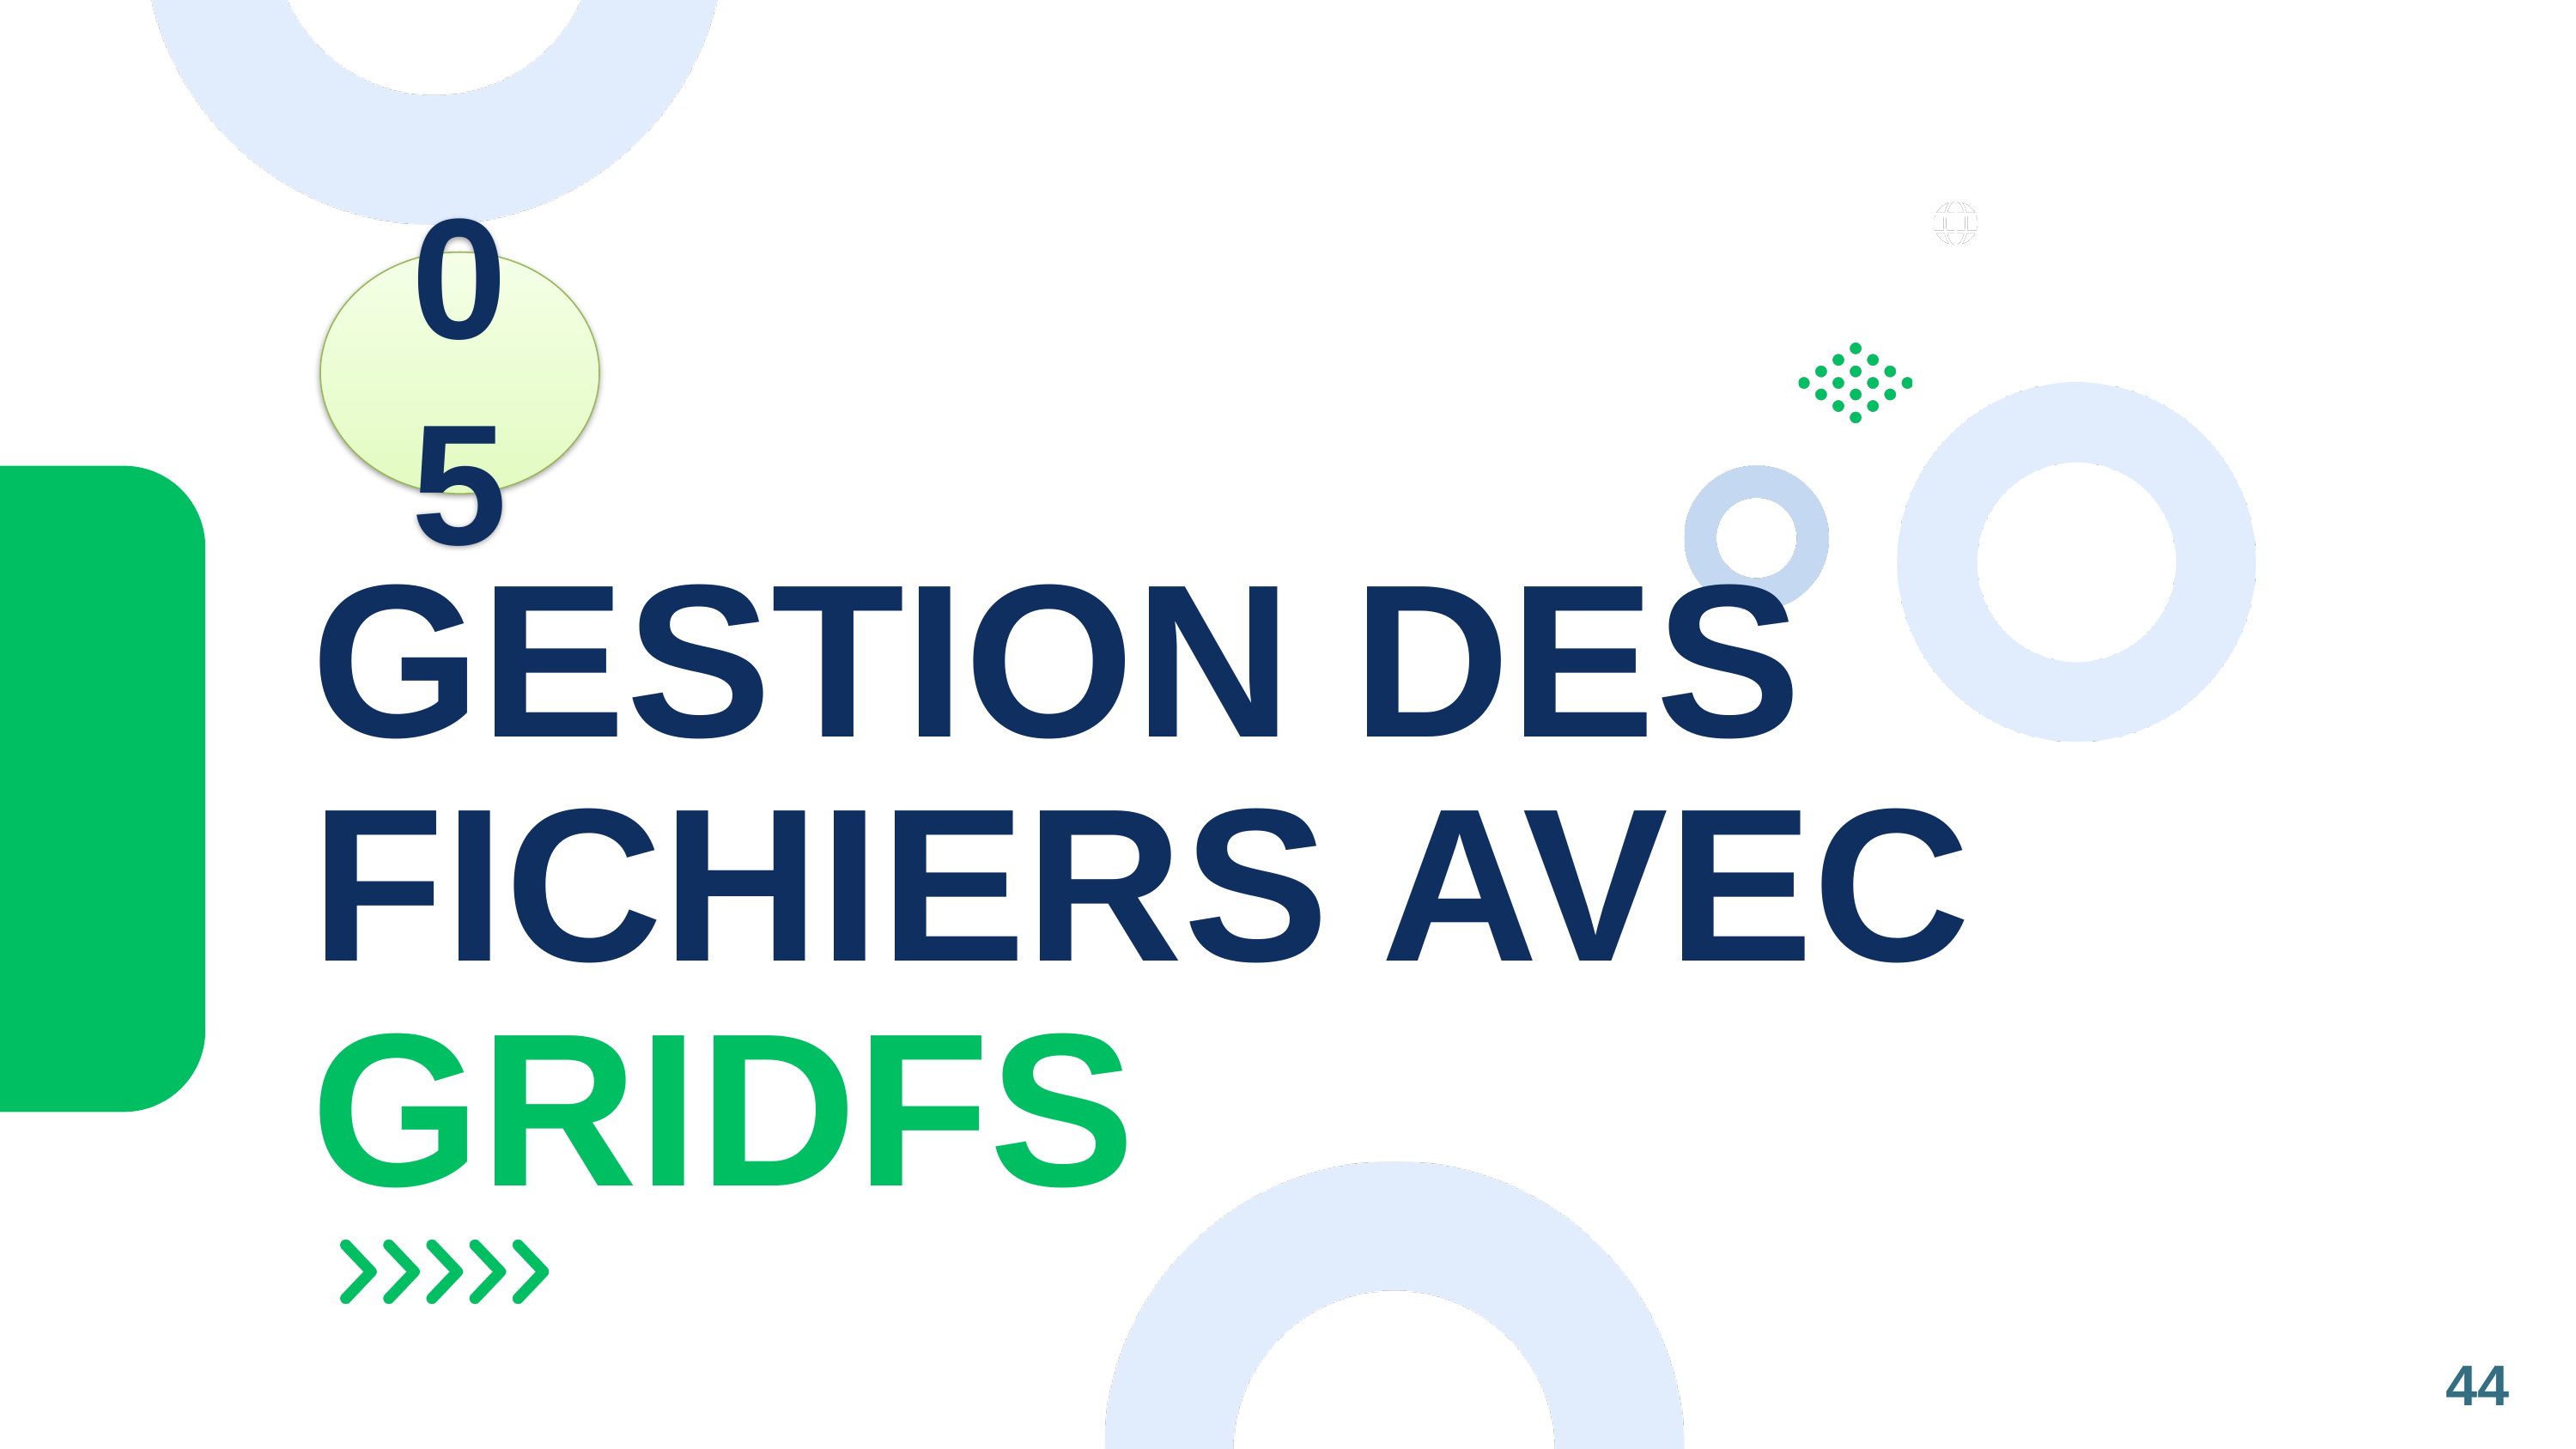

05

GESTION DES FICHIERS AVEC GRIDFS

44